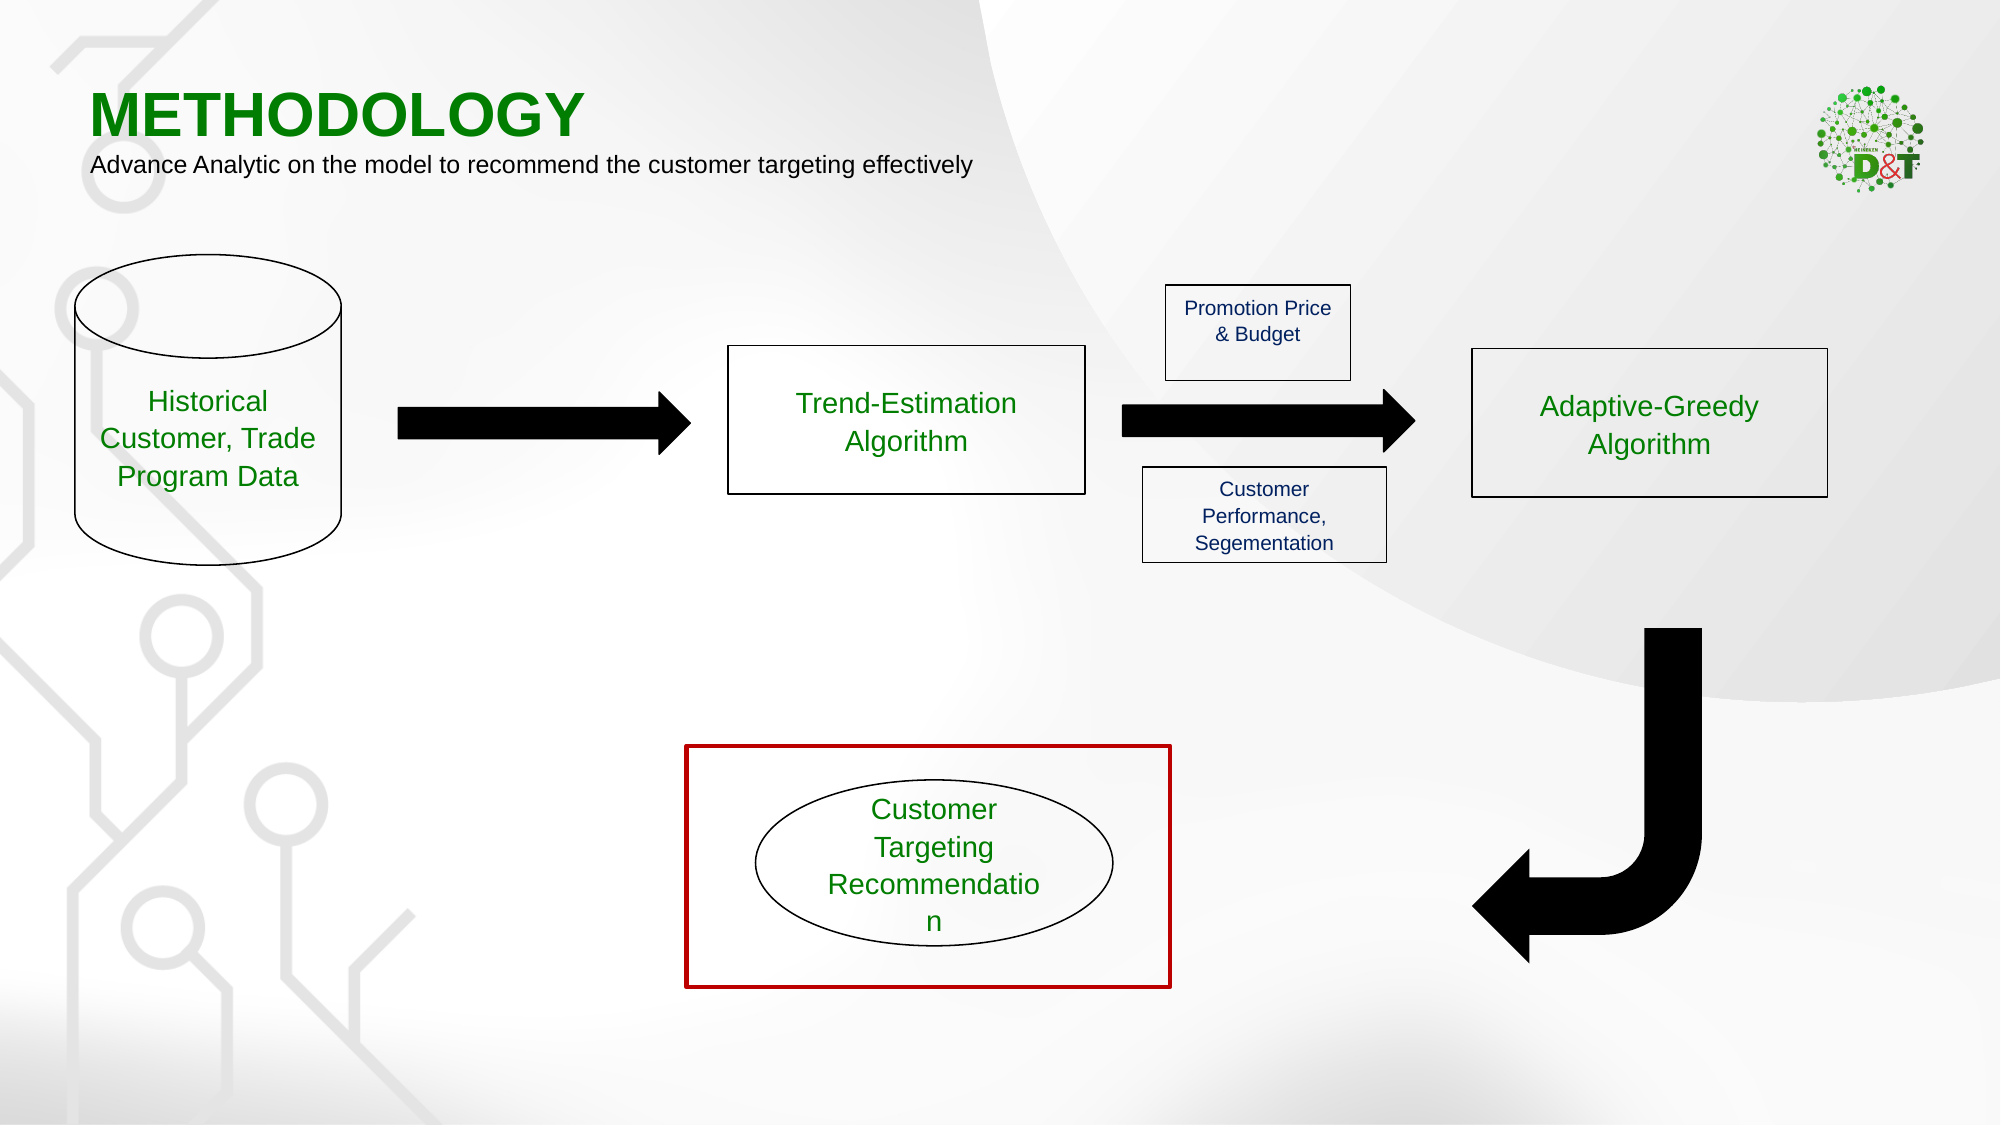

# METHODOLOGY
Advance Analytic on the model to recommend the customer targeting effectively
Historical Customer, Trade Program Data
Promotion Price & Budget
Trend-Estimation Algorithm
Adaptive-Greedy Algorithm

Customer Performance, Segementation

Customer Targeting Recommendation